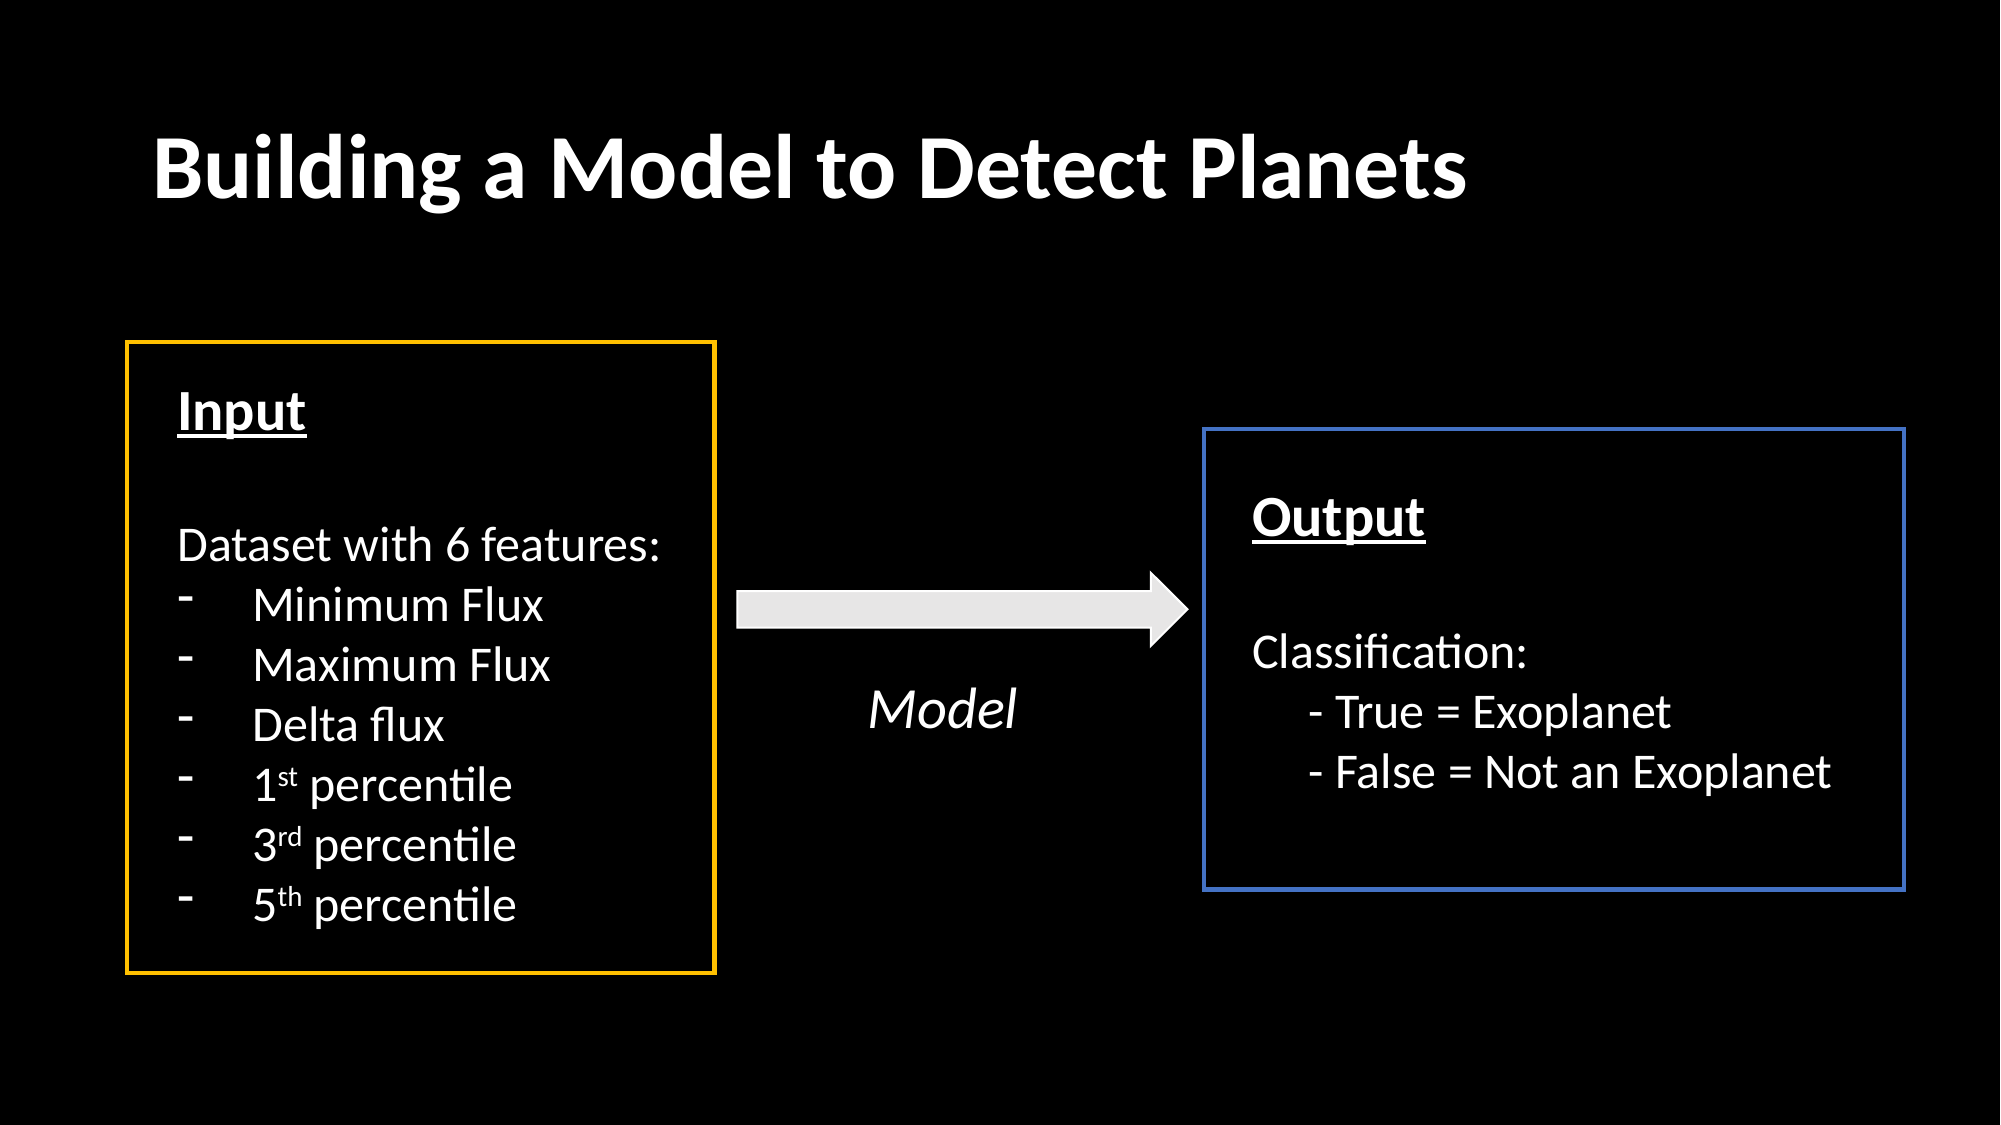

# Building a Model to Detect Planets

Input

Dataset with 6 features:
Minimum Flux
Maximum Flux
Delta flux
1st percentile
3rd percentile
5th percentile

Output

Classification:
     - True = Exoplanet
     - False = Not an Exoplanet

Model